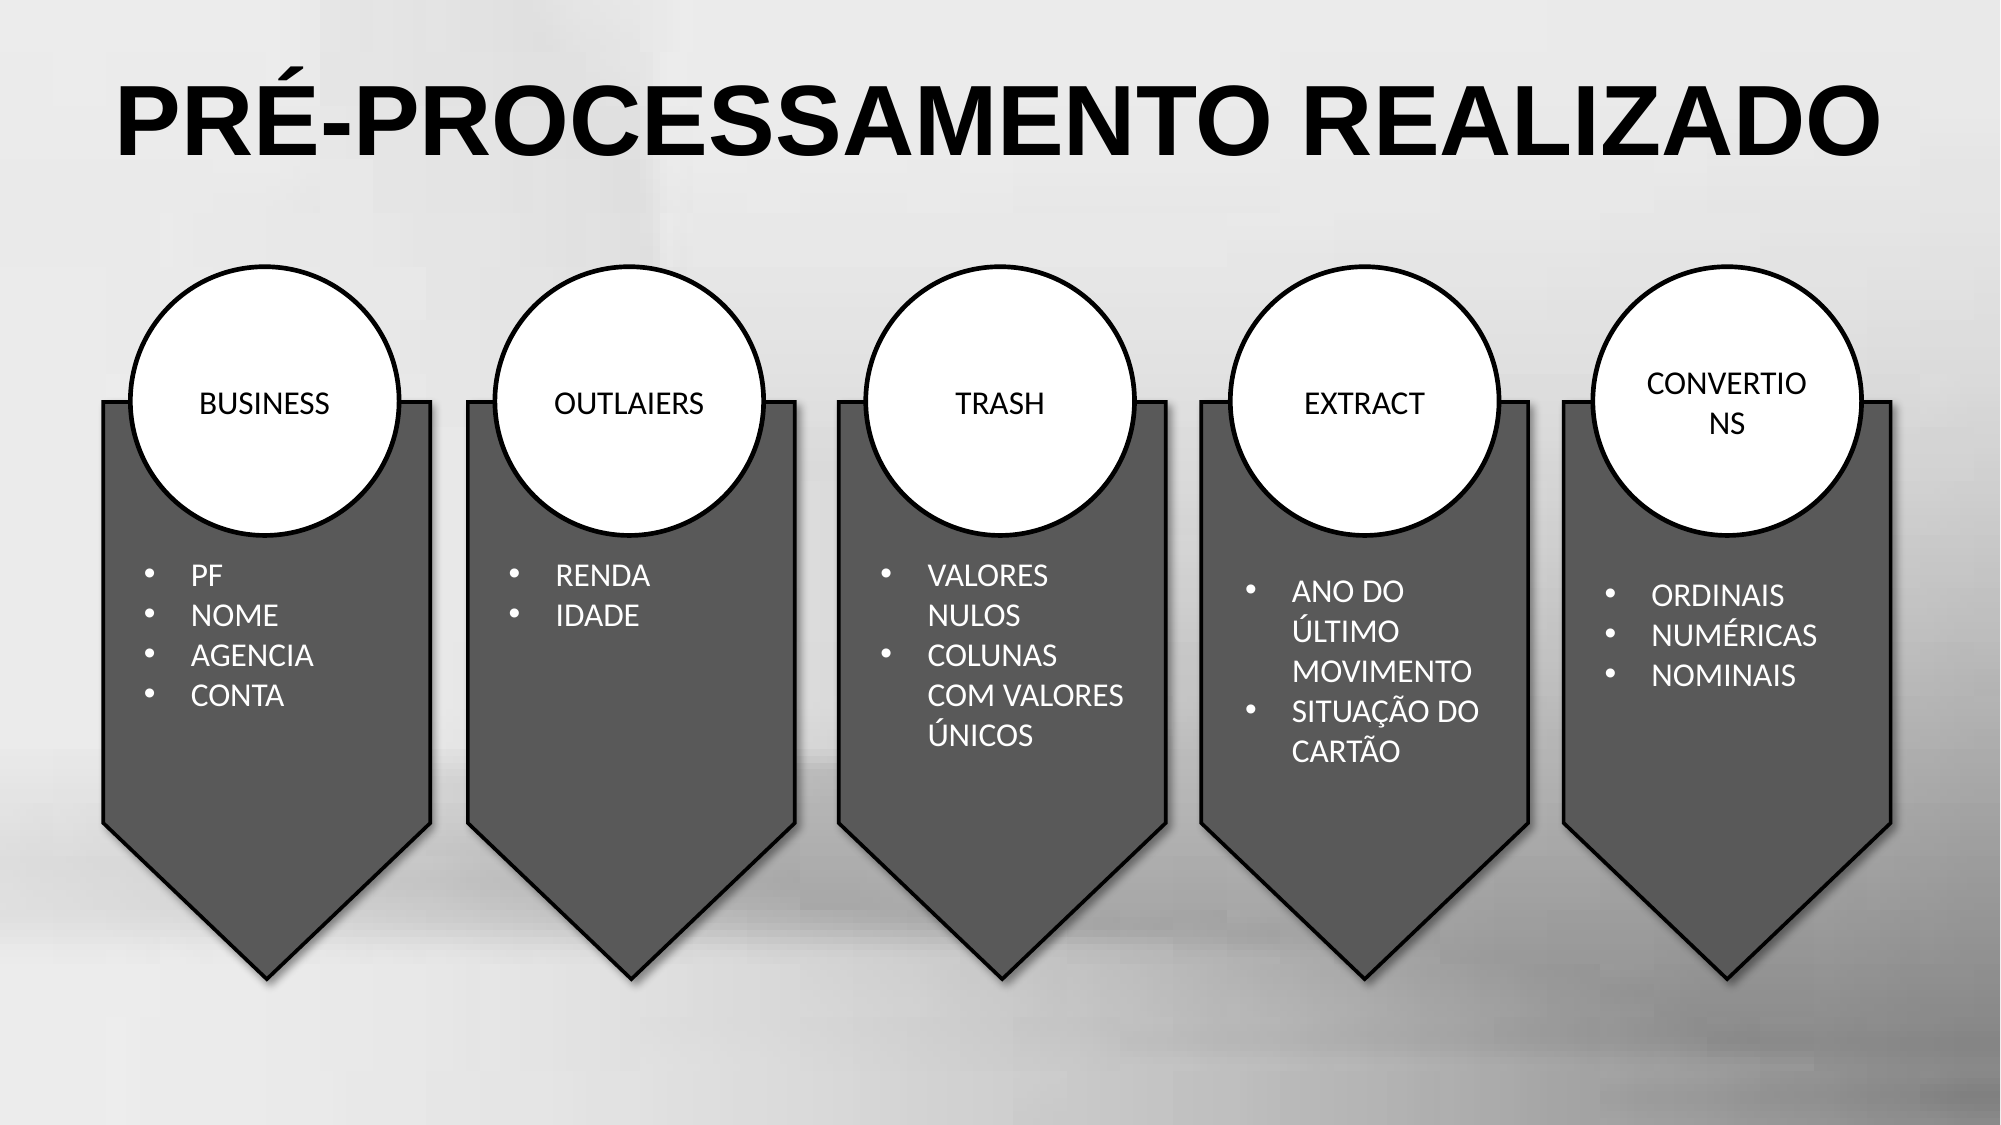

PRÉ-PROCESSAMENTO REALIZADO
BUSINESS
OUTLAIERS
TRASH
EXTRACT
CONVERTIONS

PF
NOME
AGENCIA
CONTA
RENDA
IDADE
VALORES NULOS
COLUNAS COM VALORES ÚNICOS
ANO DO ÚLTIMO MOVIMENTO
SITUAÇÃO DO CARTÃO
ORDINAIS
NUMÉRICAS
NOMINAIS